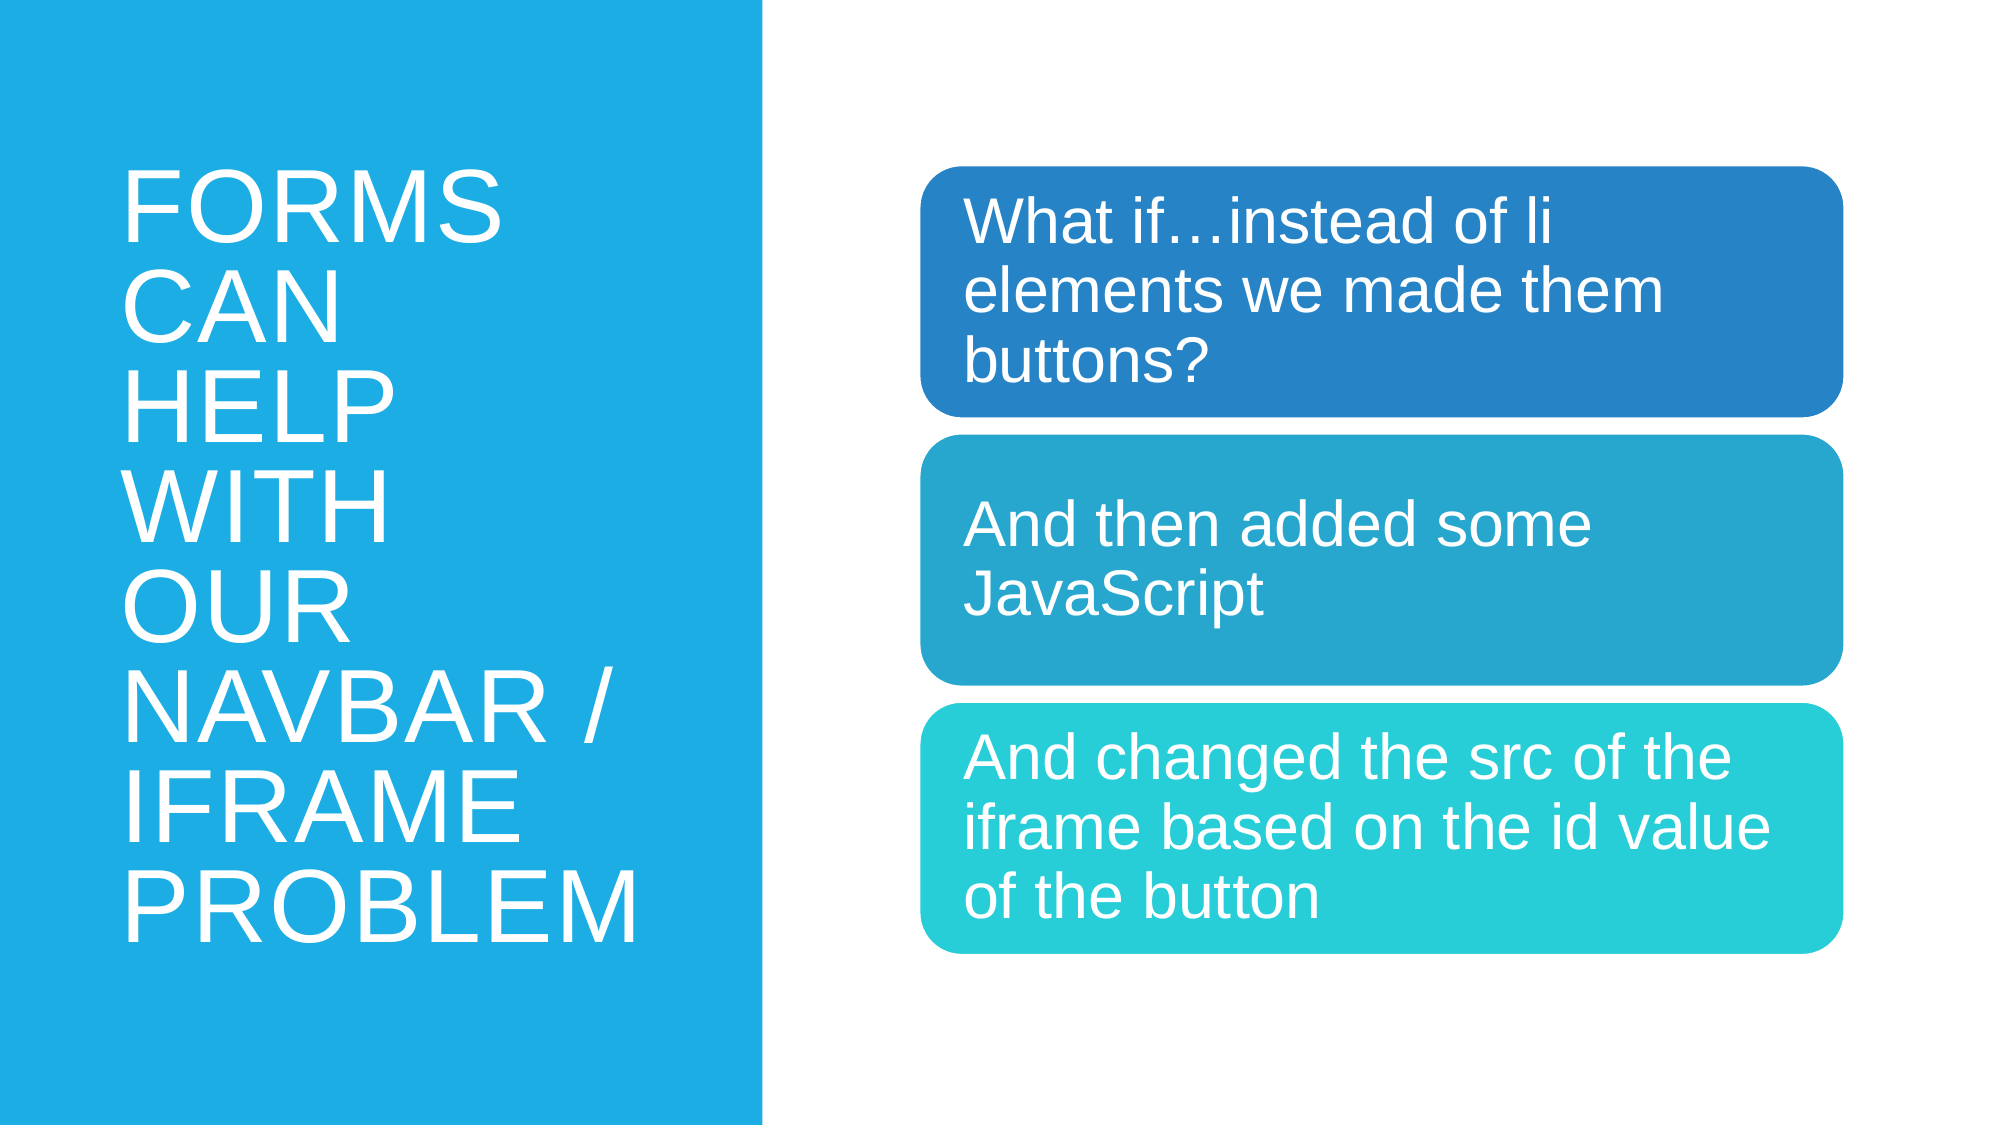

# Forms can help with our NAVBar / Iframe problem
What if…instead of li elements we made them buttons?
And then added some JavaScript
And changed the src of the iframe based on the id value of the button